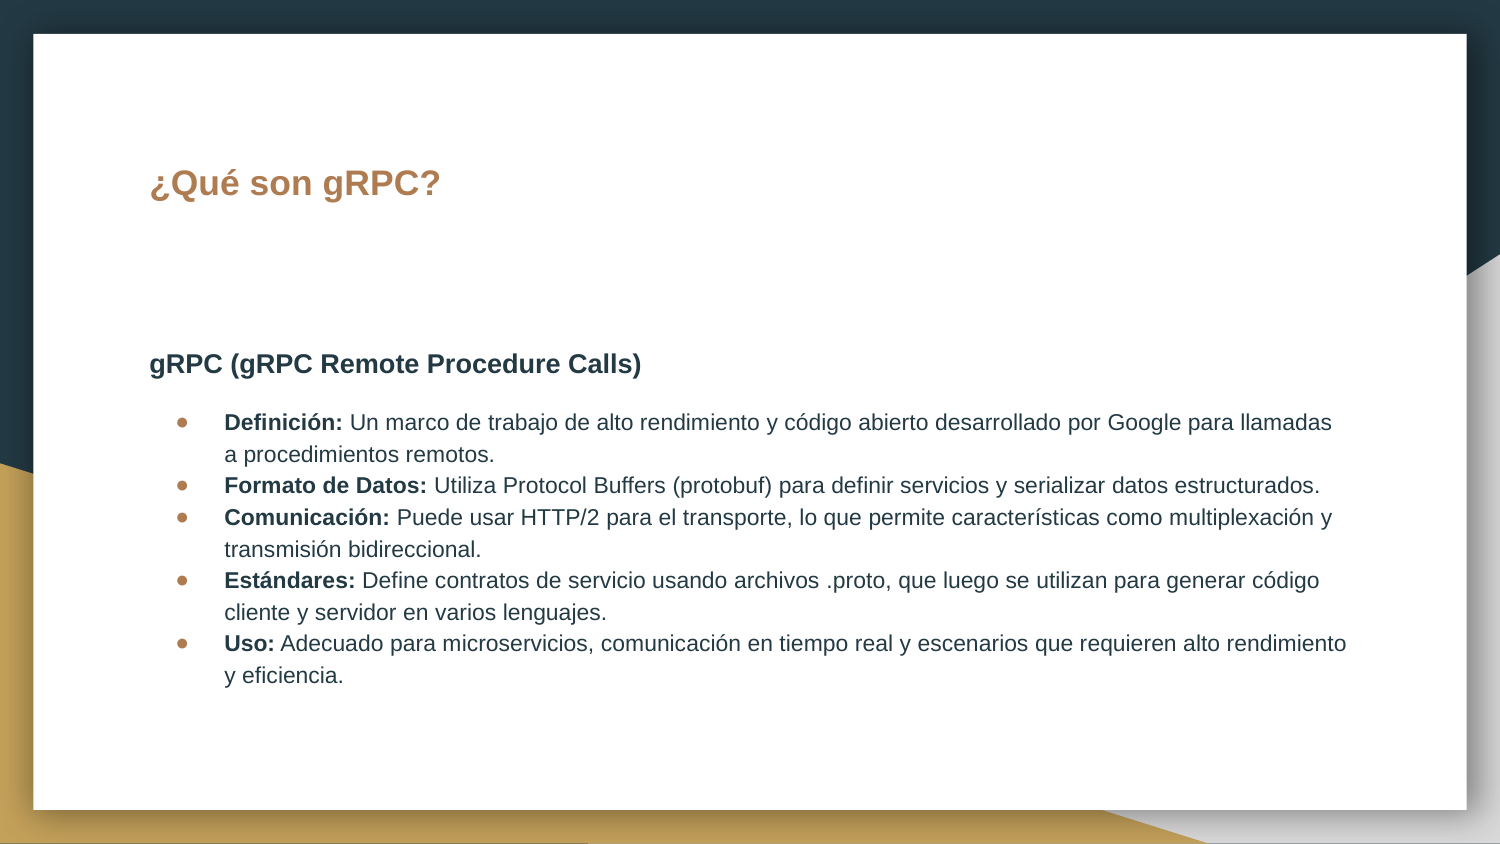

# ¿Qué son gRPC?
gRPC (gRPC Remote Procedure Calls)
Definición: Un marco de trabajo de alto rendimiento y código abierto desarrollado por Google para llamadas a procedimientos remotos.
Formato de Datos: Utiliza Protocol Buffers (protobuf) para definir servicios y serializar datos estructurados.
Comunicación: Puede usar HTTP/2 para el transporte, lo que permite características como multiplexación y transmisión bidireccional.
Estándares: Define contratos de servicio usando archivos .proto, que luego se utilizan para generar código cliente y servidor en varios lenguajes.
Uso: Adecuado para microservicios, comunicación en tiempo real y escenarios que requieren alto rendimiento y eficiencia.